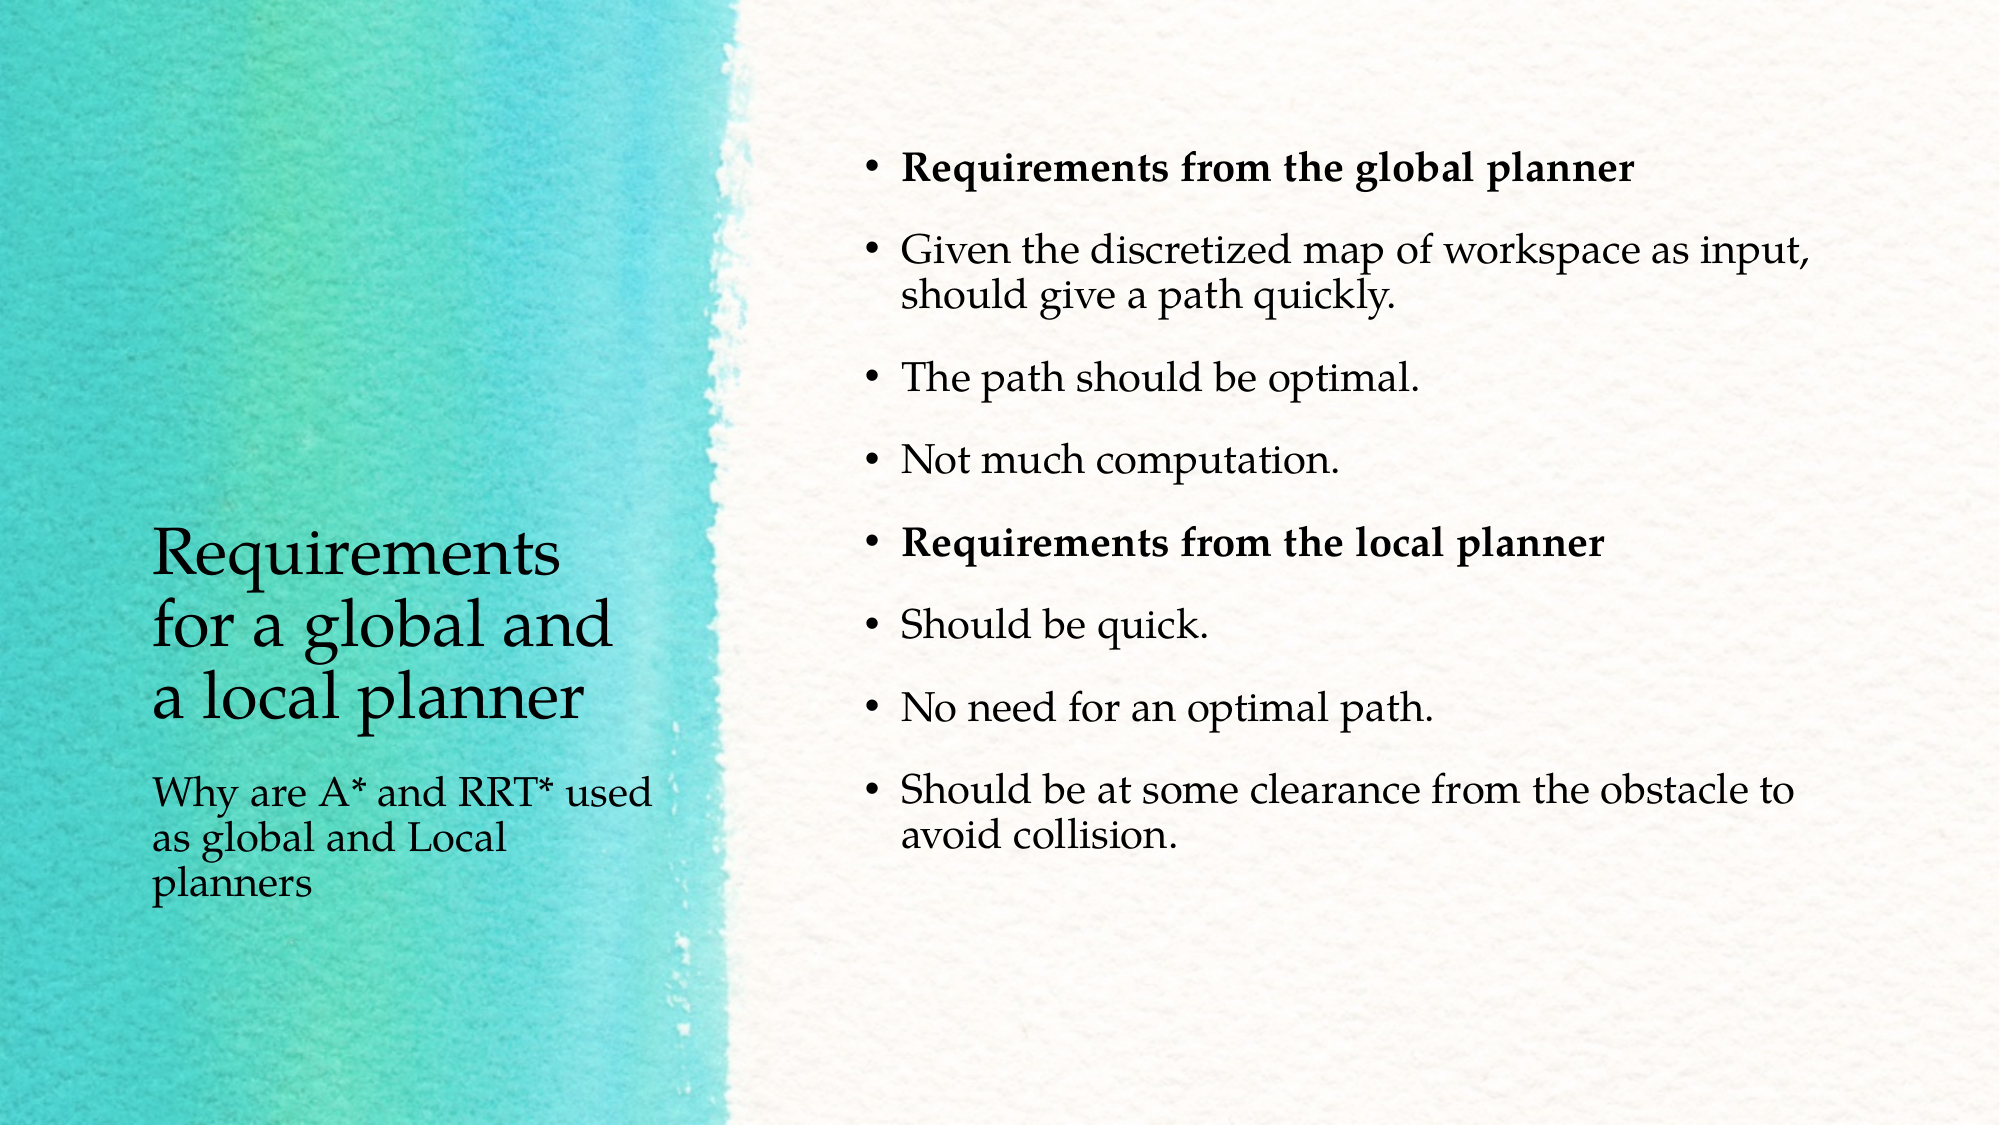

Requirements from the global planner
Given the discretized map of workspace as input, should give a path quickly.
The path should be optimal.
Not much computation.
Requirements from the local planner
Should be quick.
No need for an optimal path.
Should be at some clearance from the obstacle to avoid collision.

# Requirements for a global and a local planner
Why are A* and RRT* used as global and Local planners